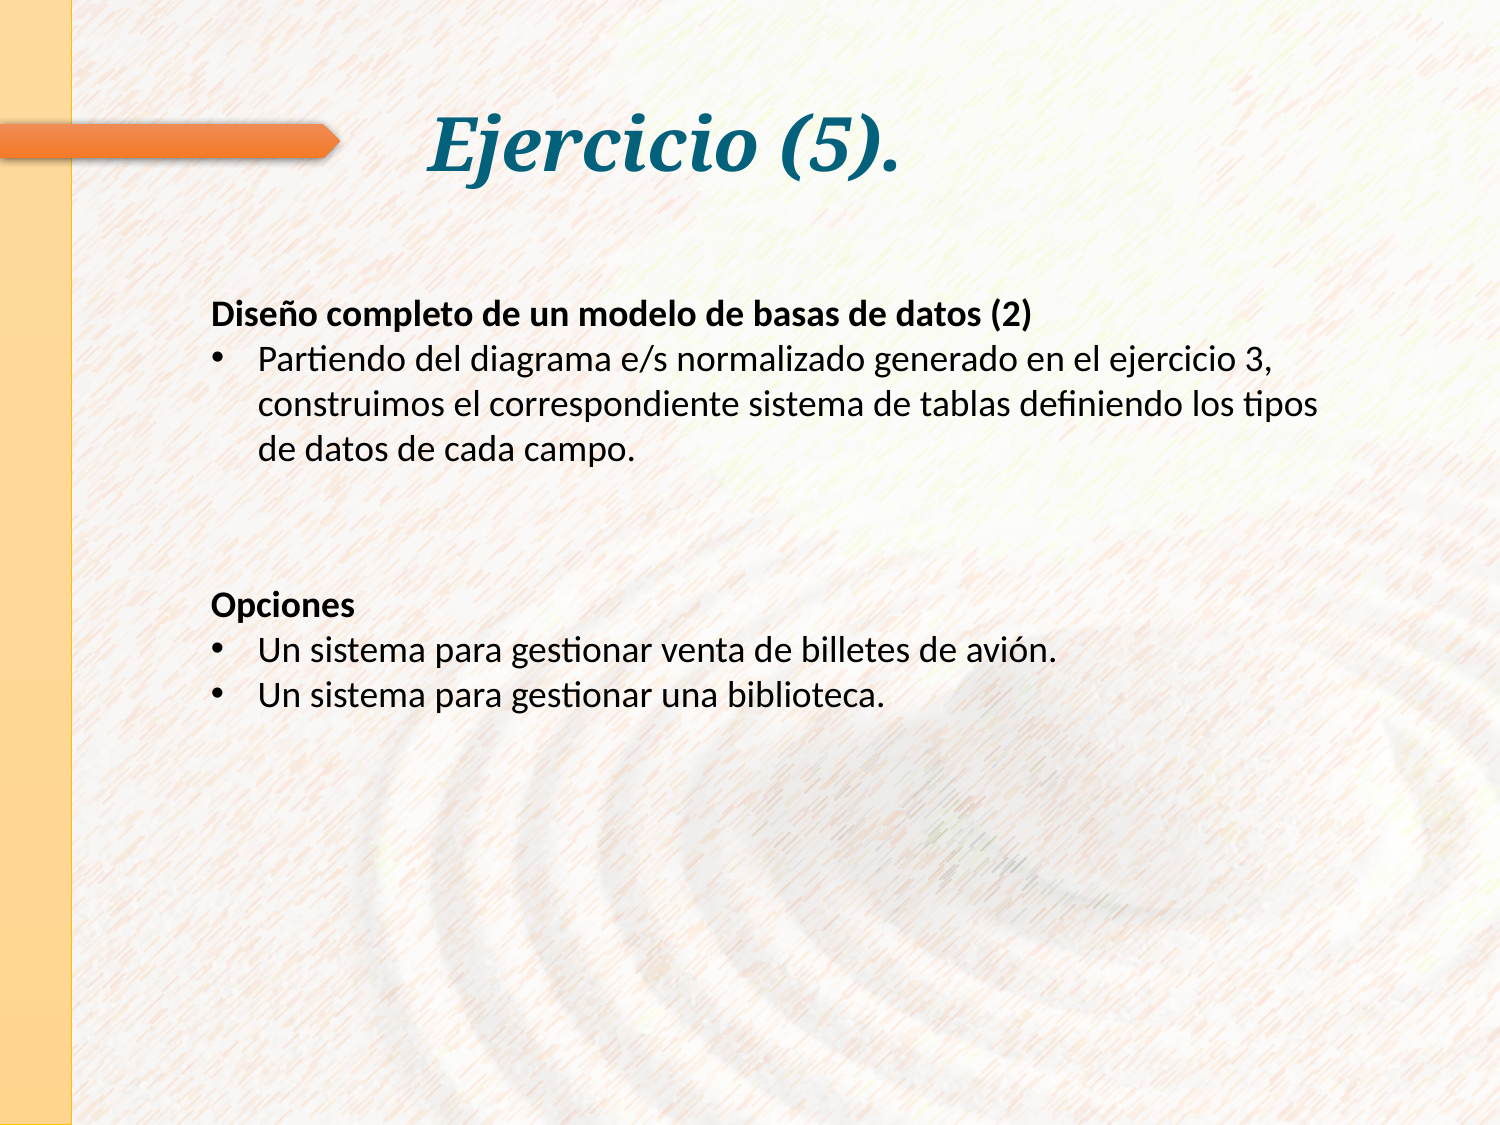

# Ejercicio (5).
Diseño completo de un modelo de basas de datos (2)
Partiendo del diagrama e/s normalizado generado en el ejercicio 3, construimos el correspondiente sistema de tablas definiendo los tipos de datos de cada campo.
Opciones
Un sistema para gestionar venta de billetes de avión.
Un sistema para gestionar una biblioteca.